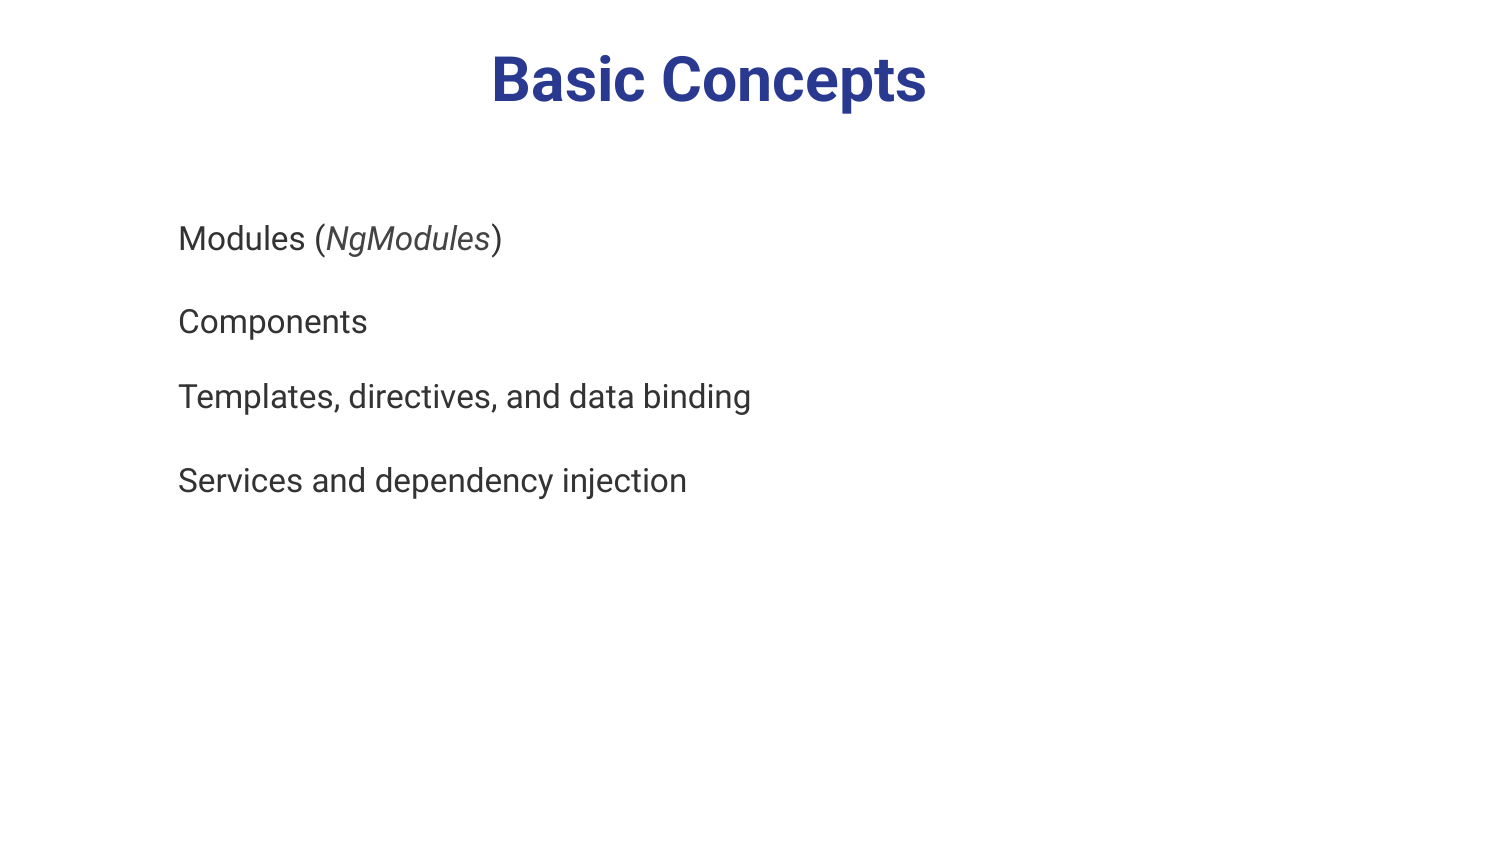

Basic Concepts
Modules (NgModules)
Components
Templates, directives, and data binding
Services and dependency injection